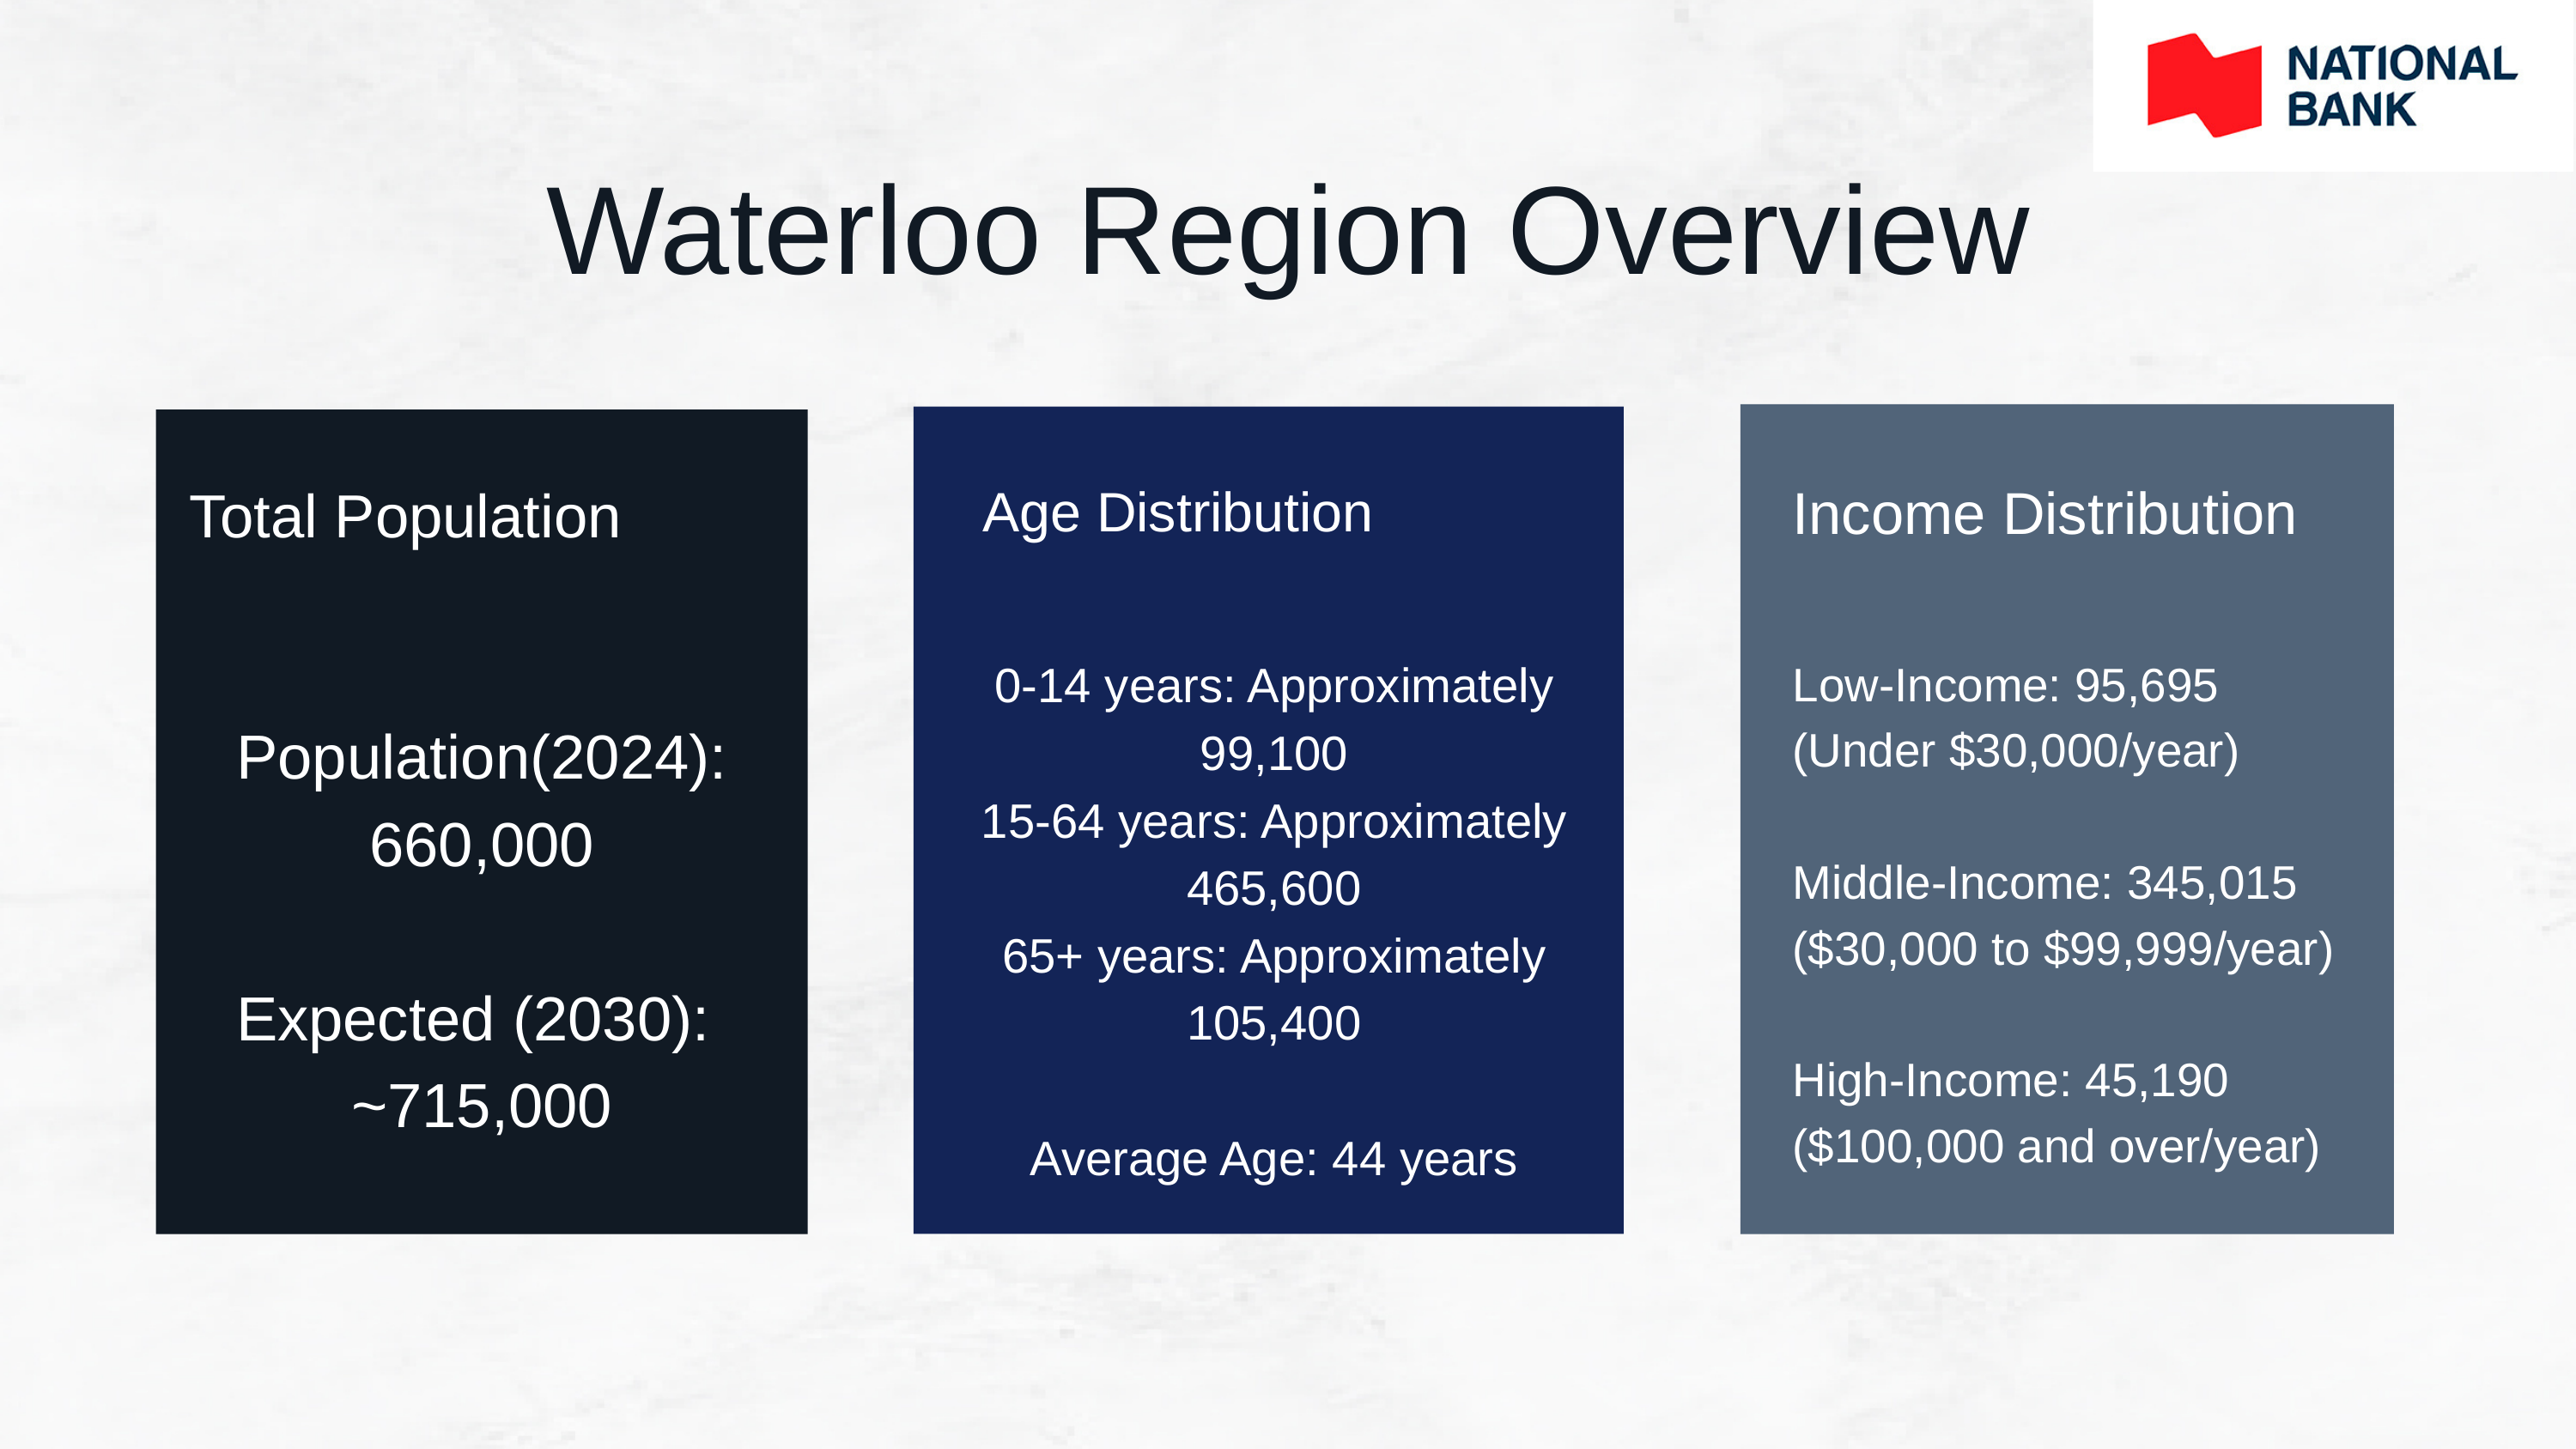

Waterloo Region Overview

Income Distribution
Total Population
Age Distribution

Population(2024): 660,000

Expected (2030):
~715,000
0-14 years: Approximately 99,100
15-64 years: Approximately 465,600
65+ years: Approximately 105,400

Average Age: 44 years​
Low-Income: 95,695 (Under $30,000/year)​

Middle-Income: 345,015 ($30,000 to $99,999/year)​

High-Income: 45,190 ($100,000 and over/year)​